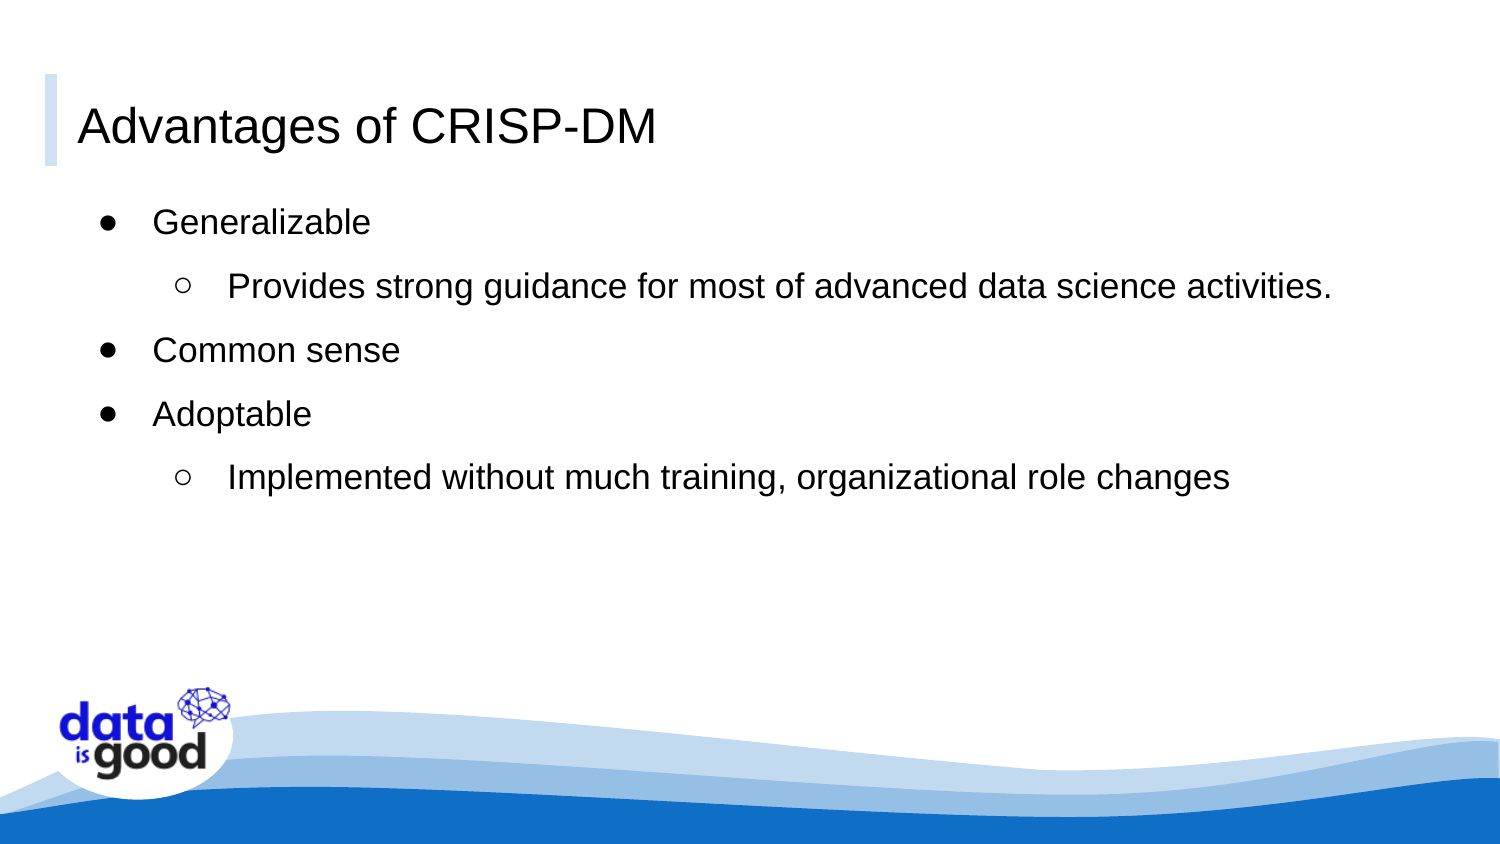

# Advantages of CRISP-DM
Generalizable
Provides strong guidance for most of advanced data science activities.
Common sense
Adoptable
Implemented without much training, organizational role changes